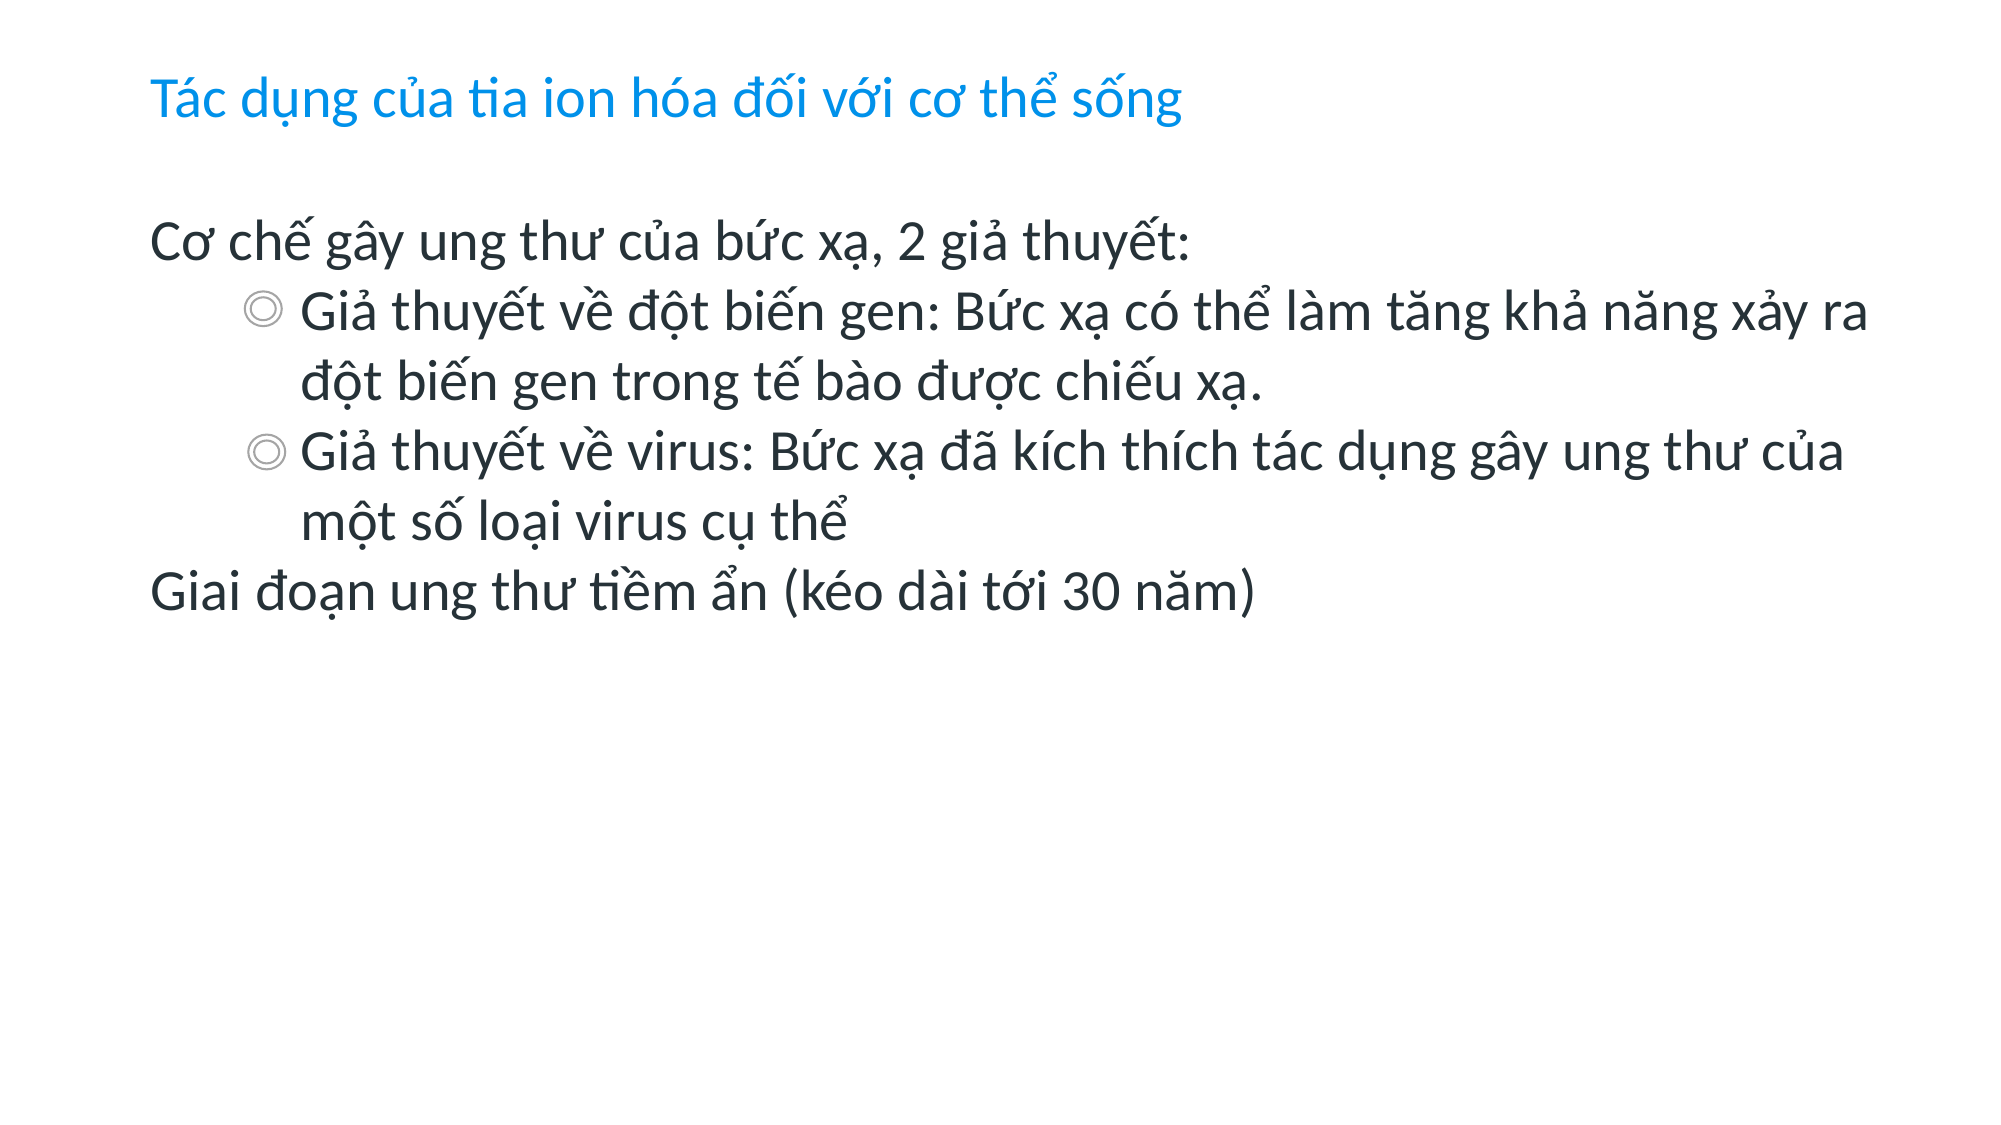

Tác dụng của tia ion hóa đối với cơ thể sống

Cơ chế gây ung thư của bức xạ, 2 giả thuyết:
	Giả thuyết về đột biến gen: Bức xạ có thể làm tăng khả năng xảy ra 	đột biến gen trong tế bào được chiếu xạ.
	Giả thuyết về virus: Bức xạ đã kích thích tác dụng gây ung thư của 	một số loại virus cụ thể
Giai đoạn ung thư tiềm ẩn (kéo dài tới 30 năm)